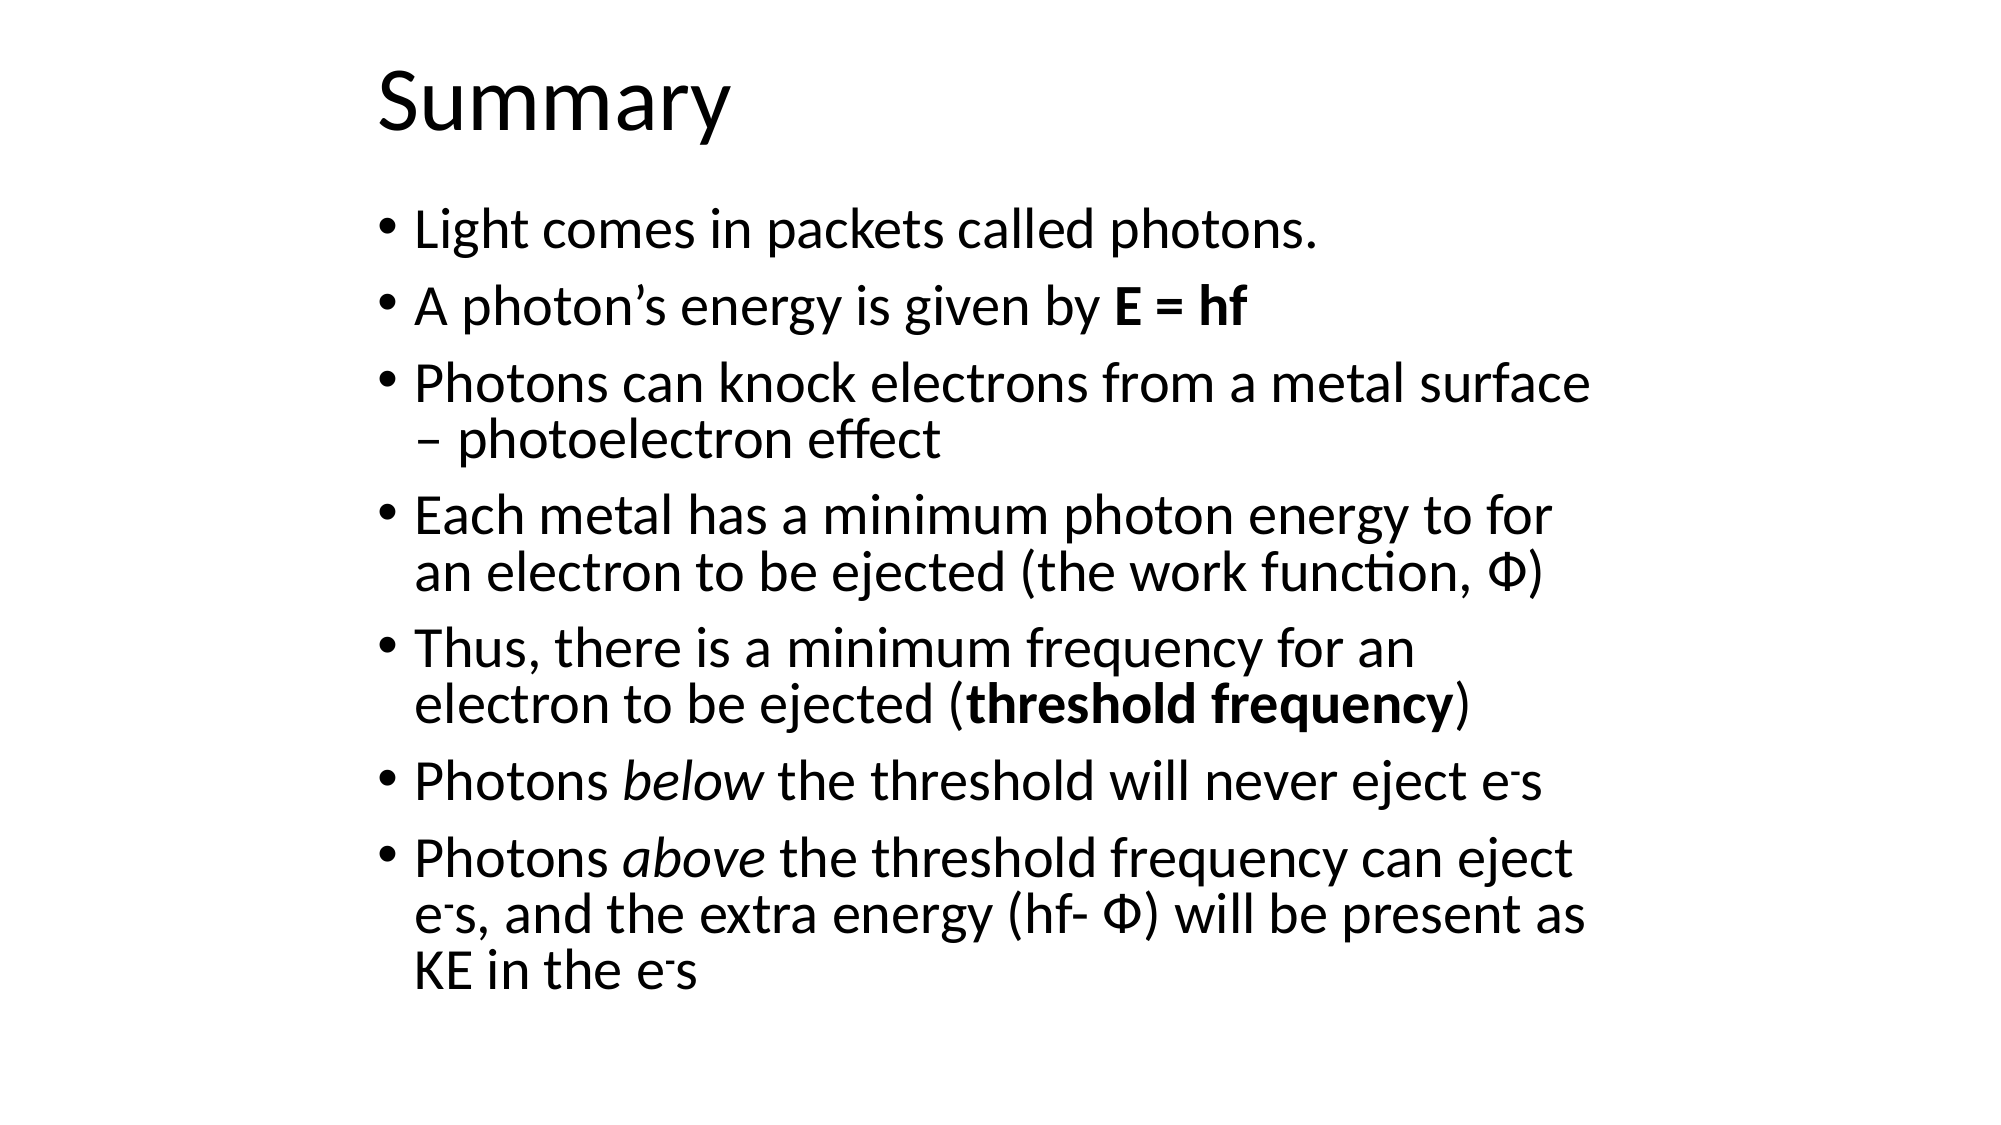

Summary
Light comes in packets called photons.
A photon’s energy is given by E = hf
Photons can knock electrons from a metal surface – photoelectron effect
Each metal has a minimum photon energy to for an electron to be ejected (the work function, Ф)
Thus, there is a minimum frequency for an electron to be ejected (threshold frequency)
Photons below the threshold will never eject e-s
Photons above the threshold frequency can eject e-s, and the extra energy (hf- Ф) will be present as KE in the e-s